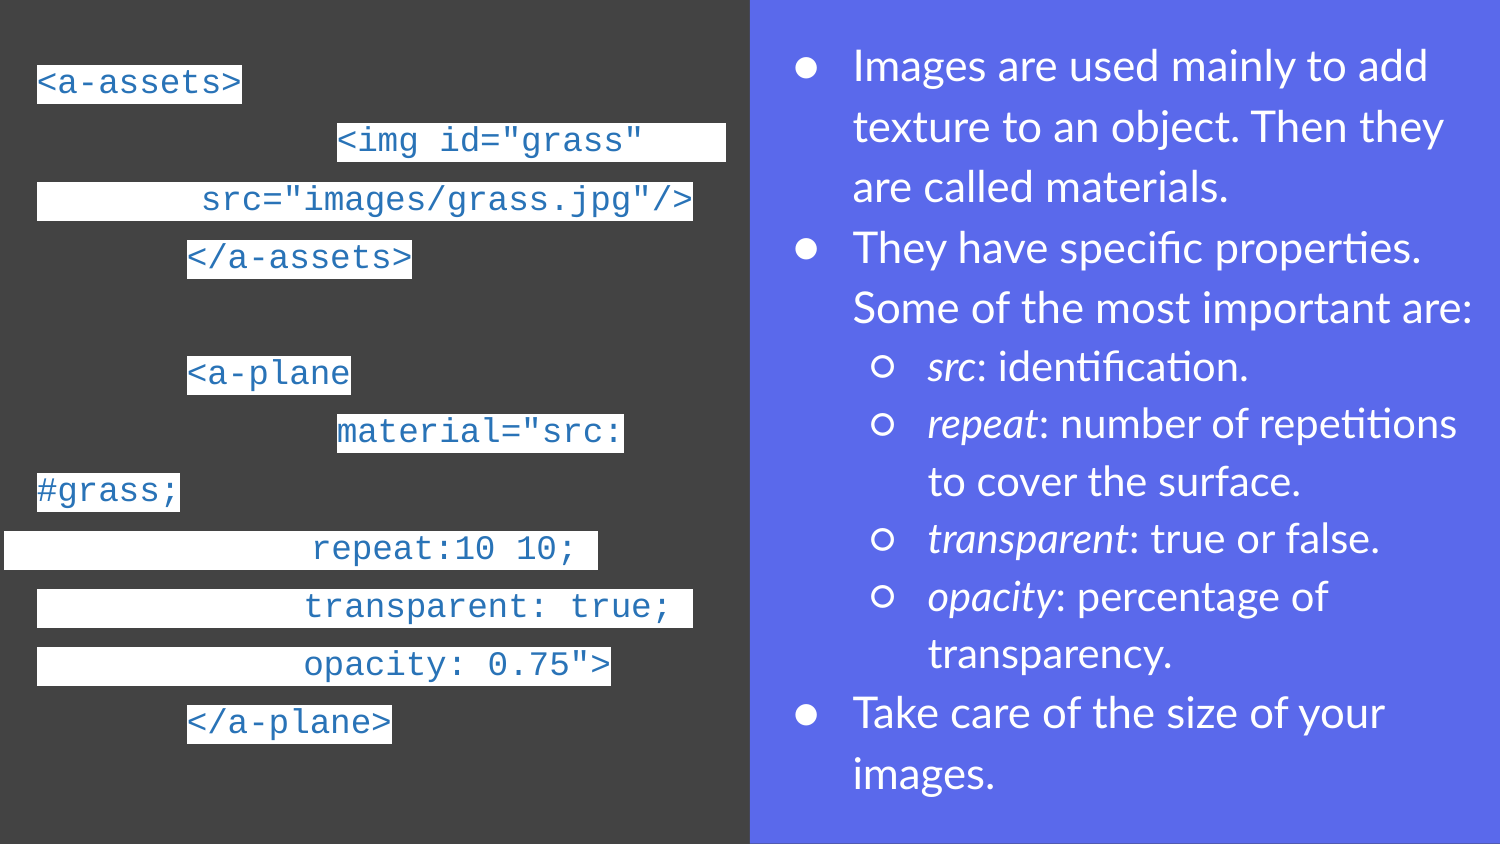

| <a-assets> <img id="grass" src="images/grass.jpg"/> </a-assets> <a-plane material="src: #grass; repeat:10 10; transparent: true; opacity: 0.75"> </a-plane> |
| --- |

Images are used mainly to add texture to an object. Then they are called materials.
They have specific properties. Some of the most important are:
src: identification.
repeat: number of repetitions to cover the surface.
transparent: true or false.
opacity: percentage of transparency.
Take care of the size of your images.